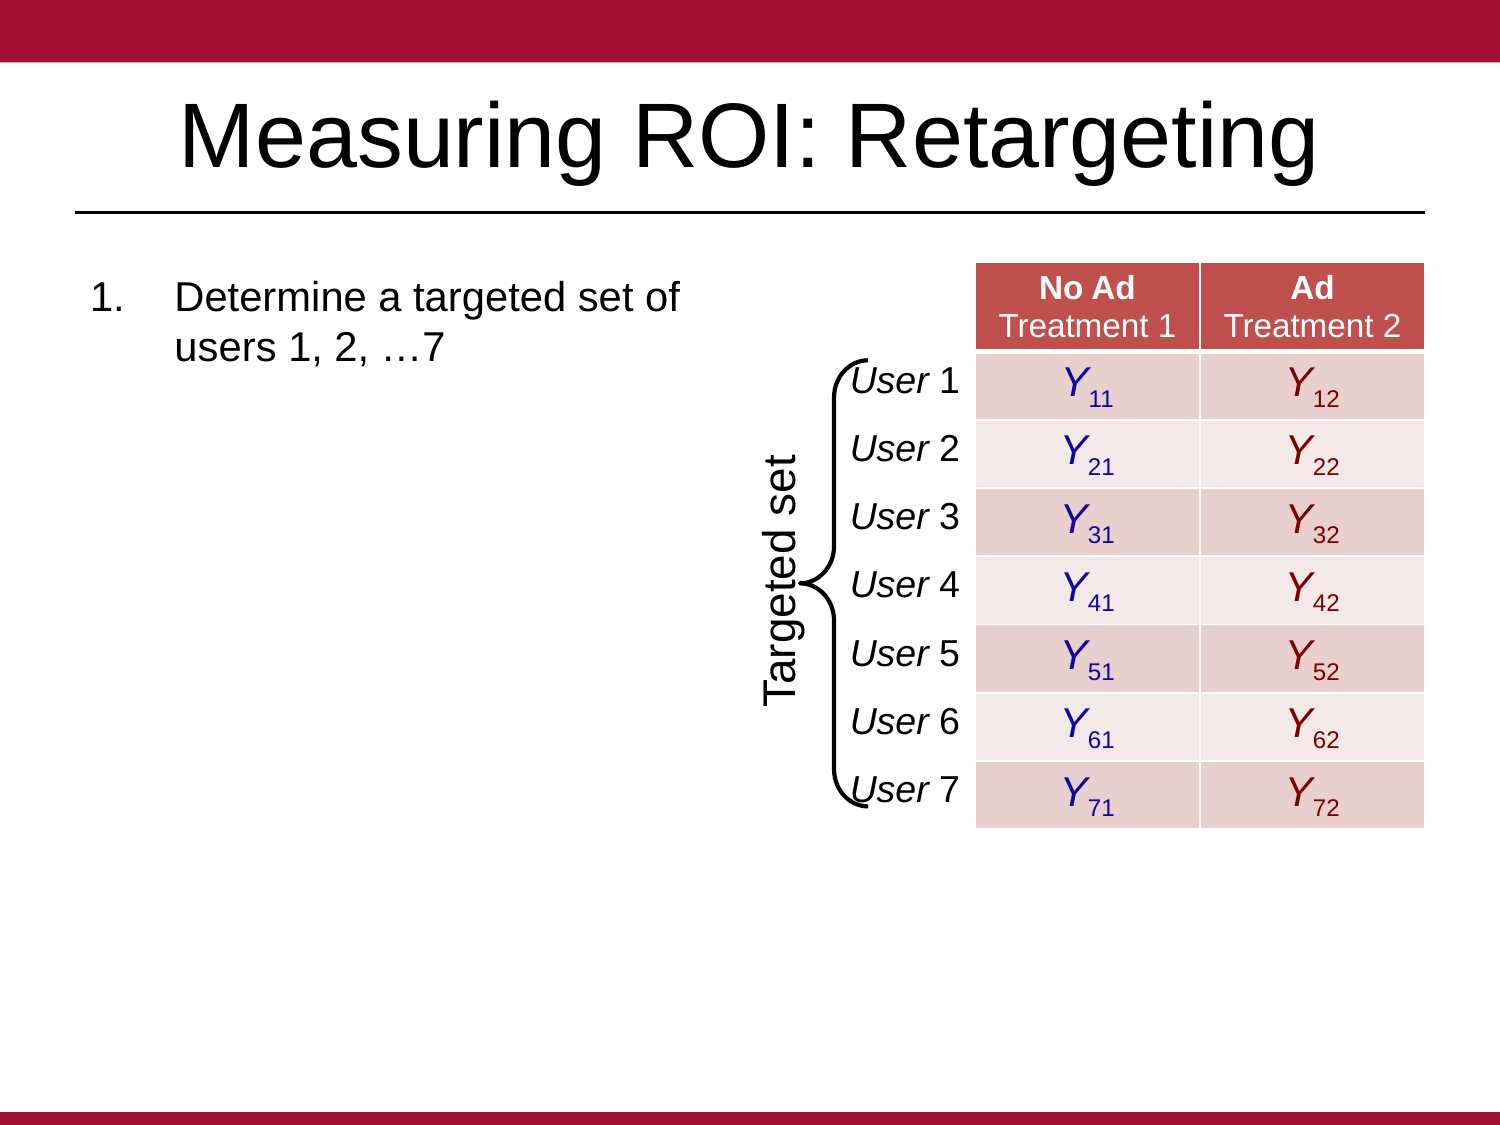

# Measuring ROI: Retargeting
Determine a targeted set of users 1, 2, …7
|  | No Ad Treatment 1 | Ad Treatment 2 |
| --- | --- | --- |
| User 1 | Y11 | Y12 |
| User 2 | Y21 | Y22 |
| User 3 | Y31 | Y32 |
| User 4 | Y41 | Y42 |
| User 5 | Y51 | Y52 |
| User 6 | Y61 | Y62 |
| User 7 | Y71 | Y72 |

Targeted set